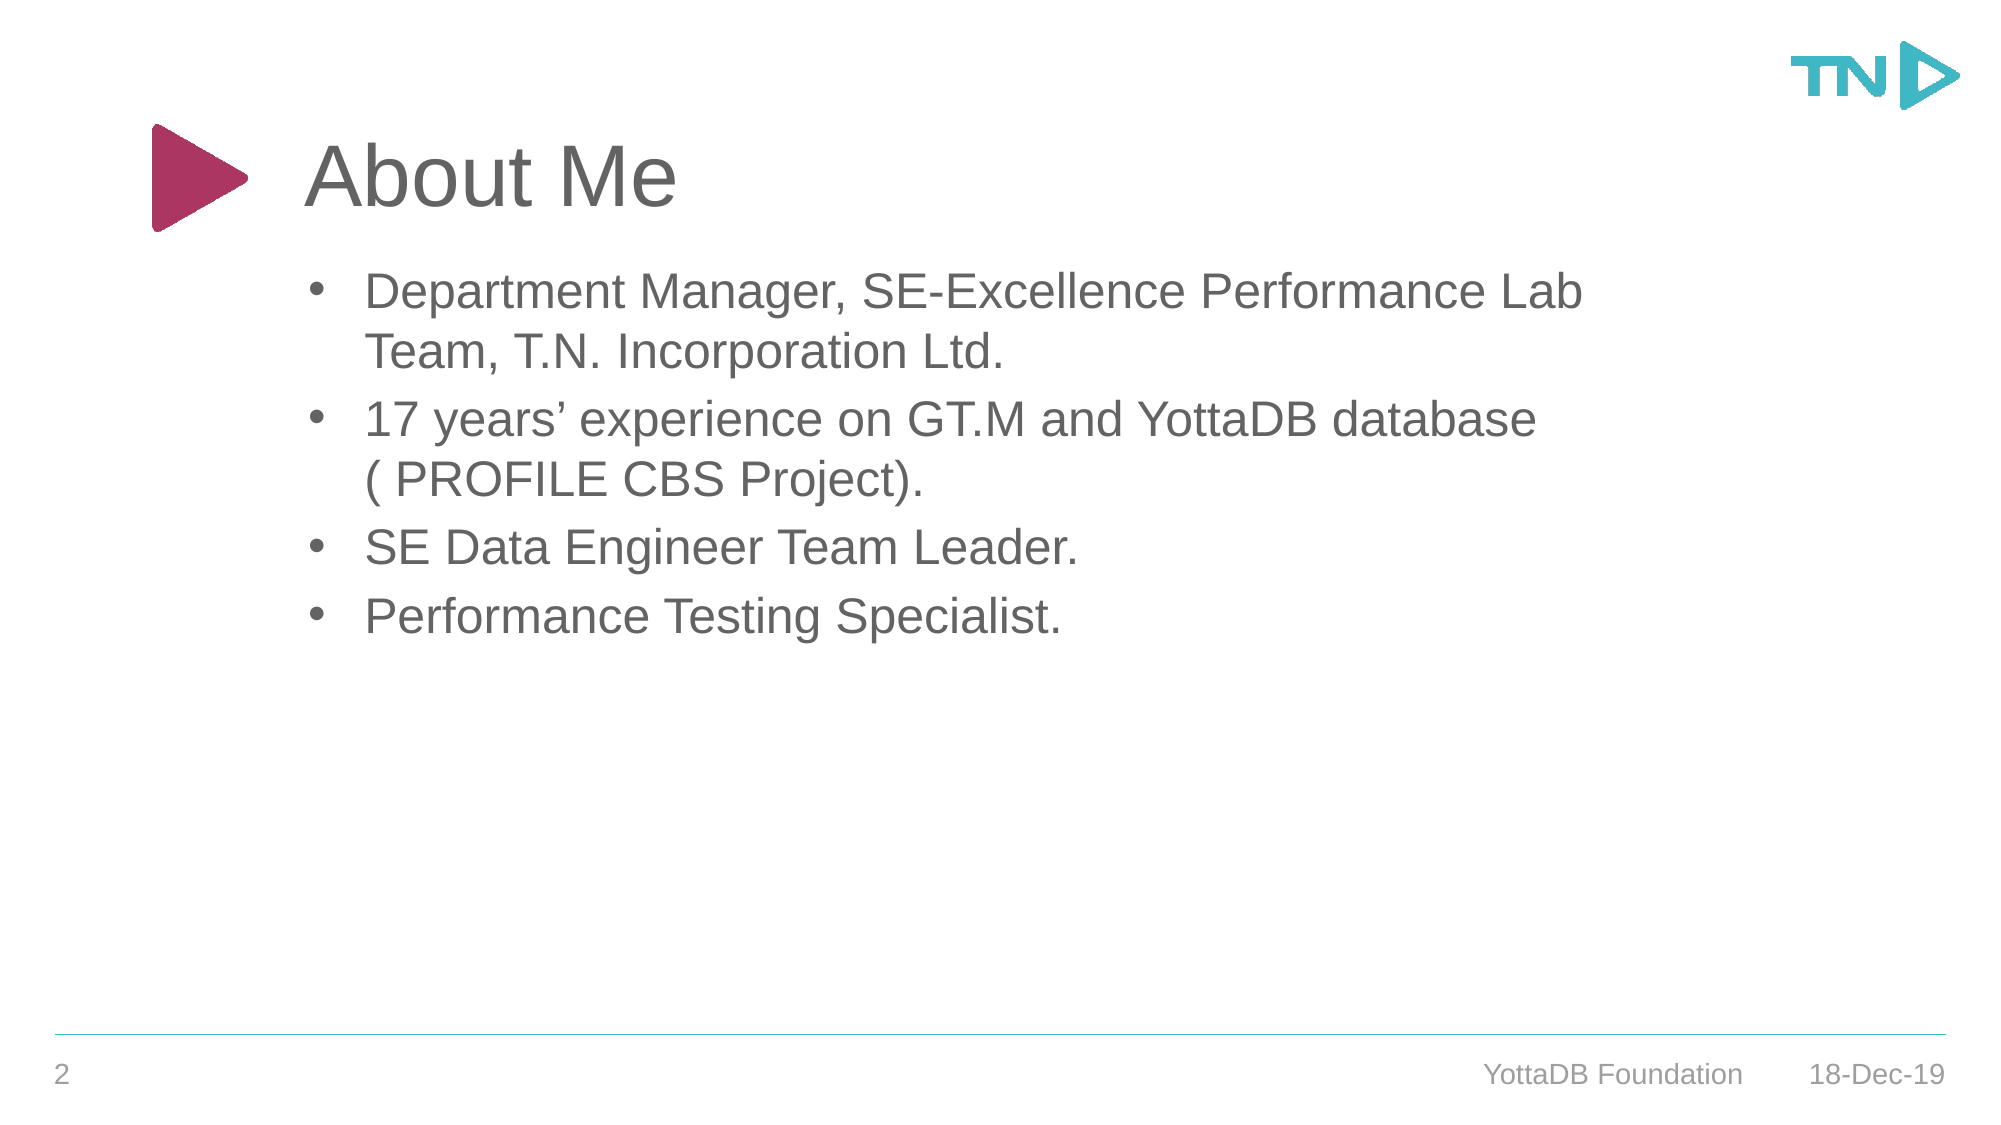

# About Me
Department Manager, SE-Excellence Performance Lab Team, T.N. Incorporation Ltd.
17 years’ experience on GT.M and YottaDB database ( PROFILE CBS Project).
SE Data Engineer Team Leader.
Performance Testing Specialist.
2
YottaDB Foundation
18-Dec-19